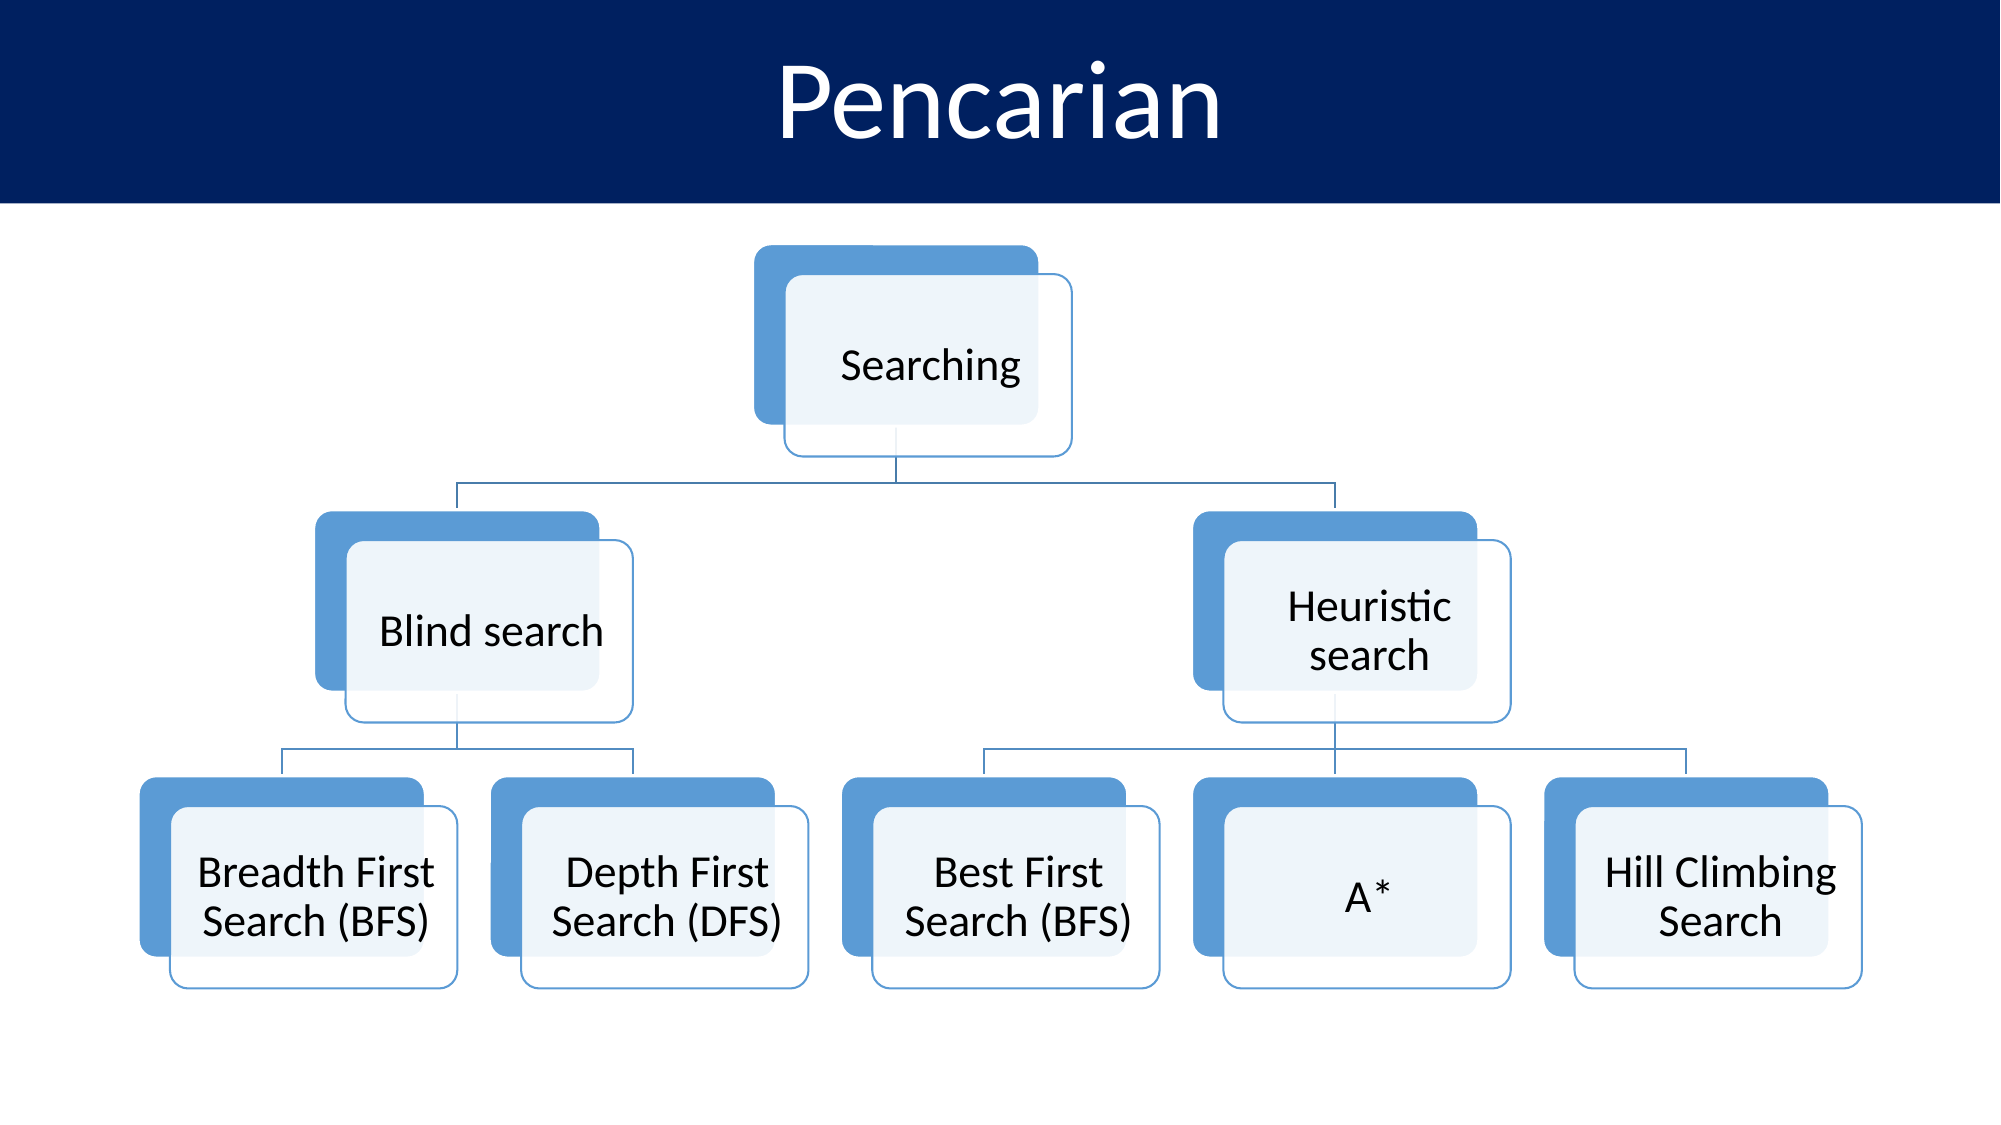

# Pencarian
Searching
Blind search
Breadth First Search (BFS)
Depth First Search (DFS)
Heuristic search
Best First Search (BFS)
A*
Hill Climbing Search